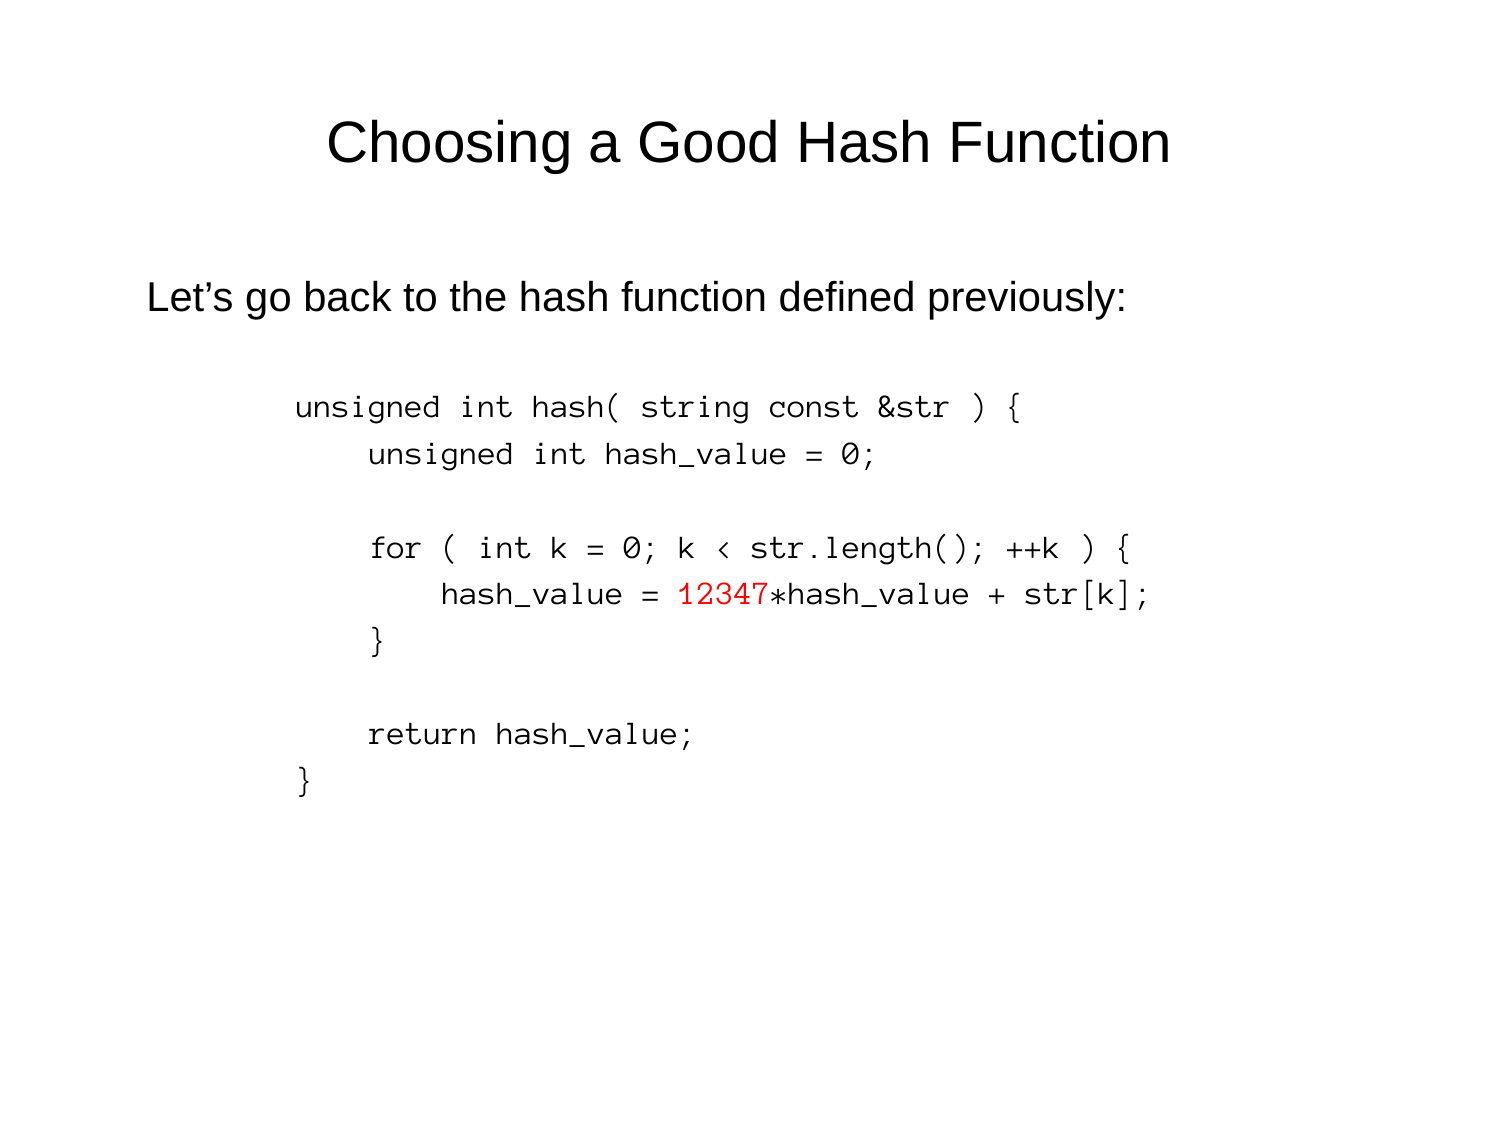

# Choosing a Good Hash Function
	Let’s go back to the hash function defined previously:

		unsigned int hash( string const &str ) {
		    unsigned int hash_value = 0;

		    for ( int k = 0; k < str.length(); ++k ) {
		        hash_value = 12347*hash_value + str[k];
		    }

		    return hash_value;
		}